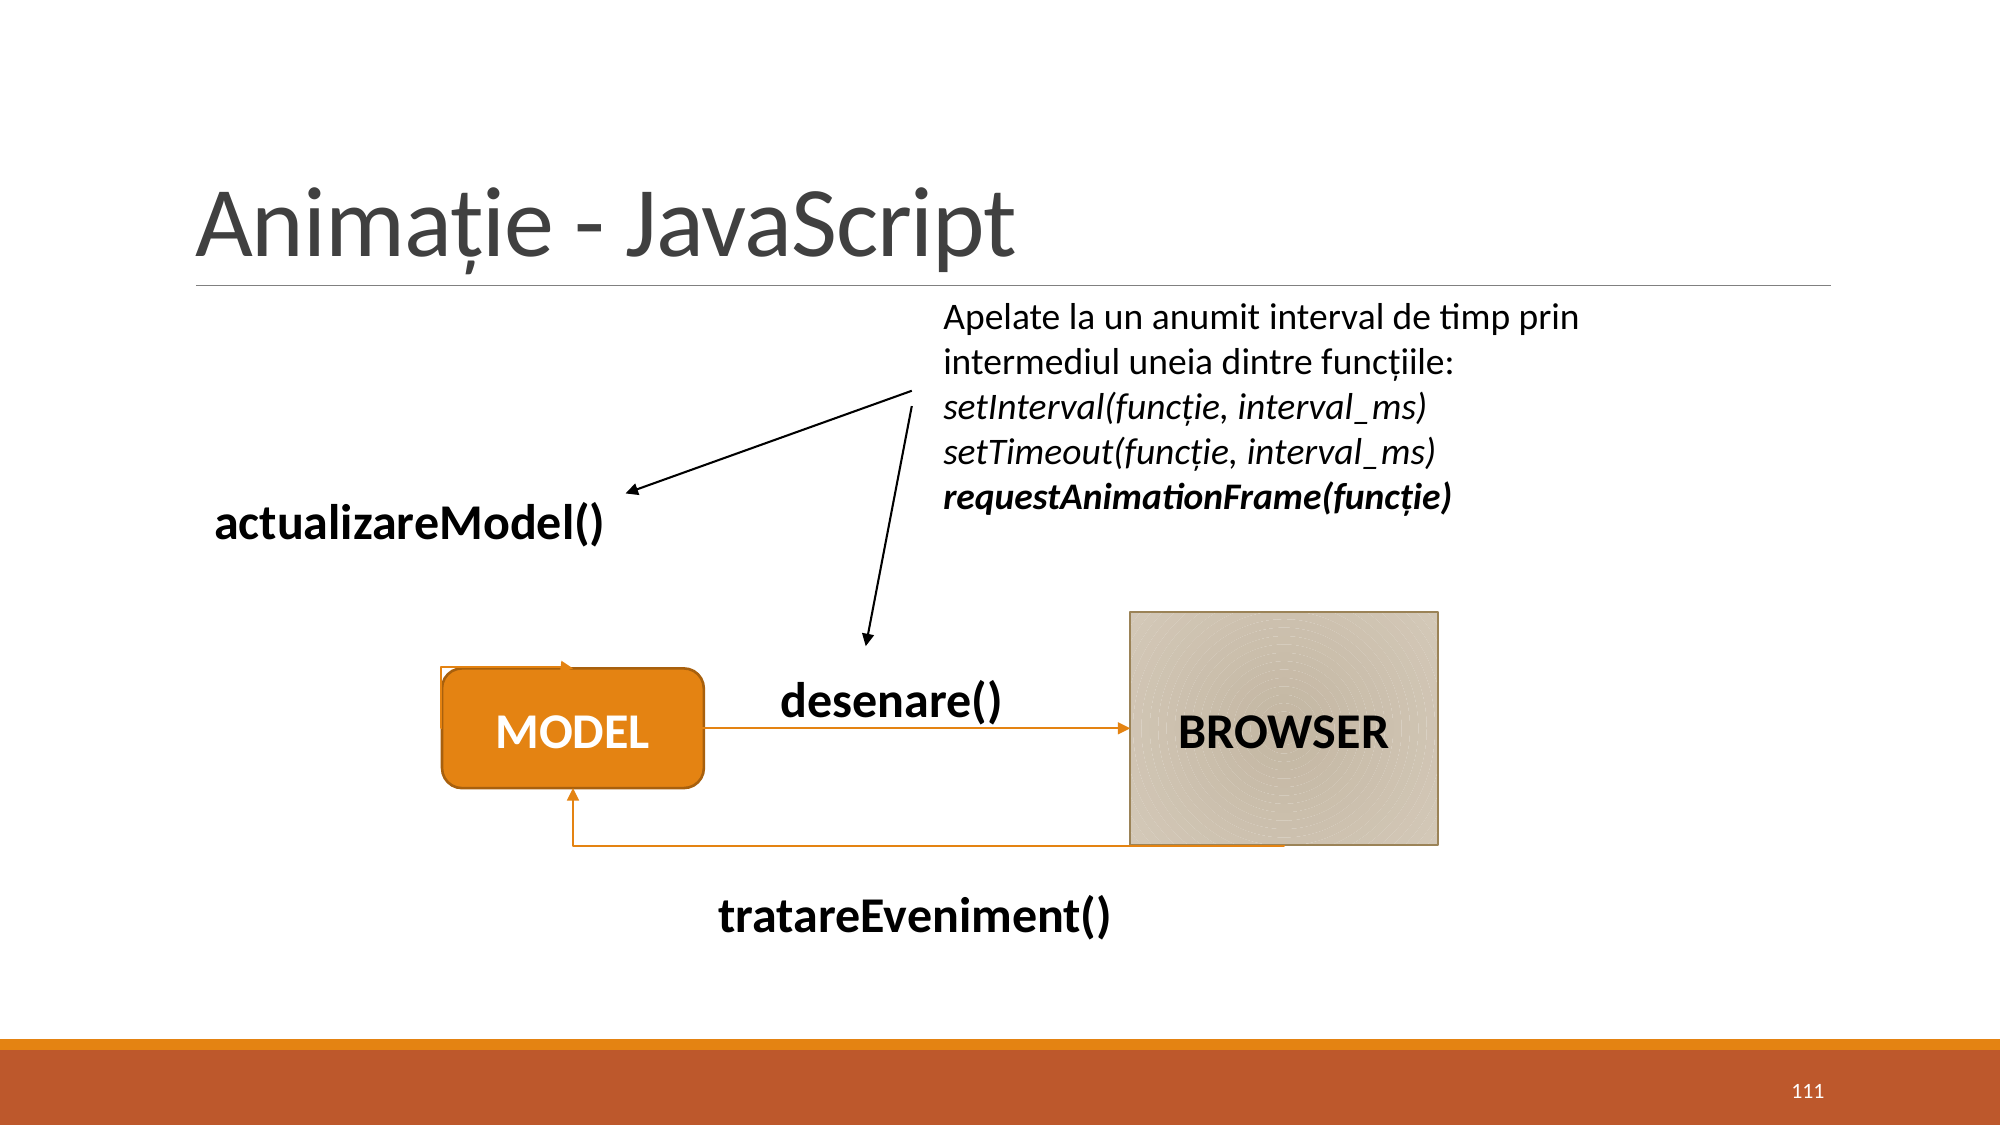

# Animație - JavaScript
Apelate la un anumit interval de timp prin intermediul uneia dintre funcțiile:
setInterval(funcție, interval_ms)
setTimeout(funcție, interval_ms)
requestAnimationFrame(funcție)
actualizareModel()
BROWSER
desenare()
MODEL
tratareEveniment()
111